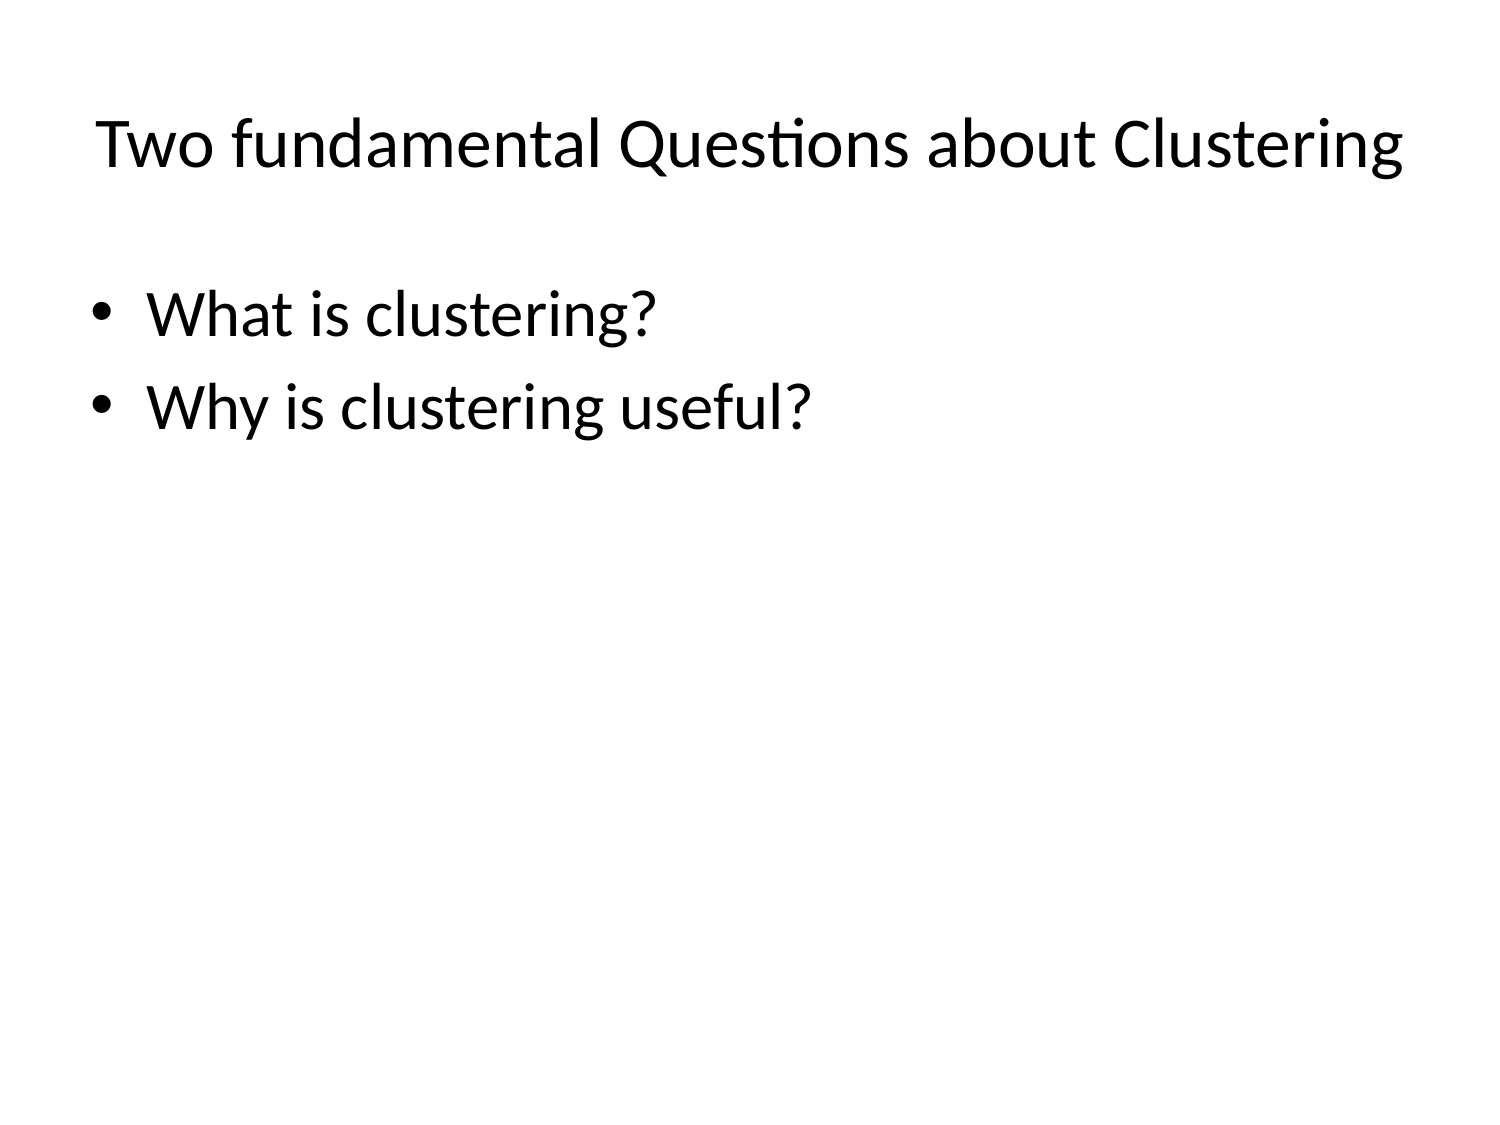

# Two fundamental Questions about Clustering
What is clustering?
Why is clustering useful?